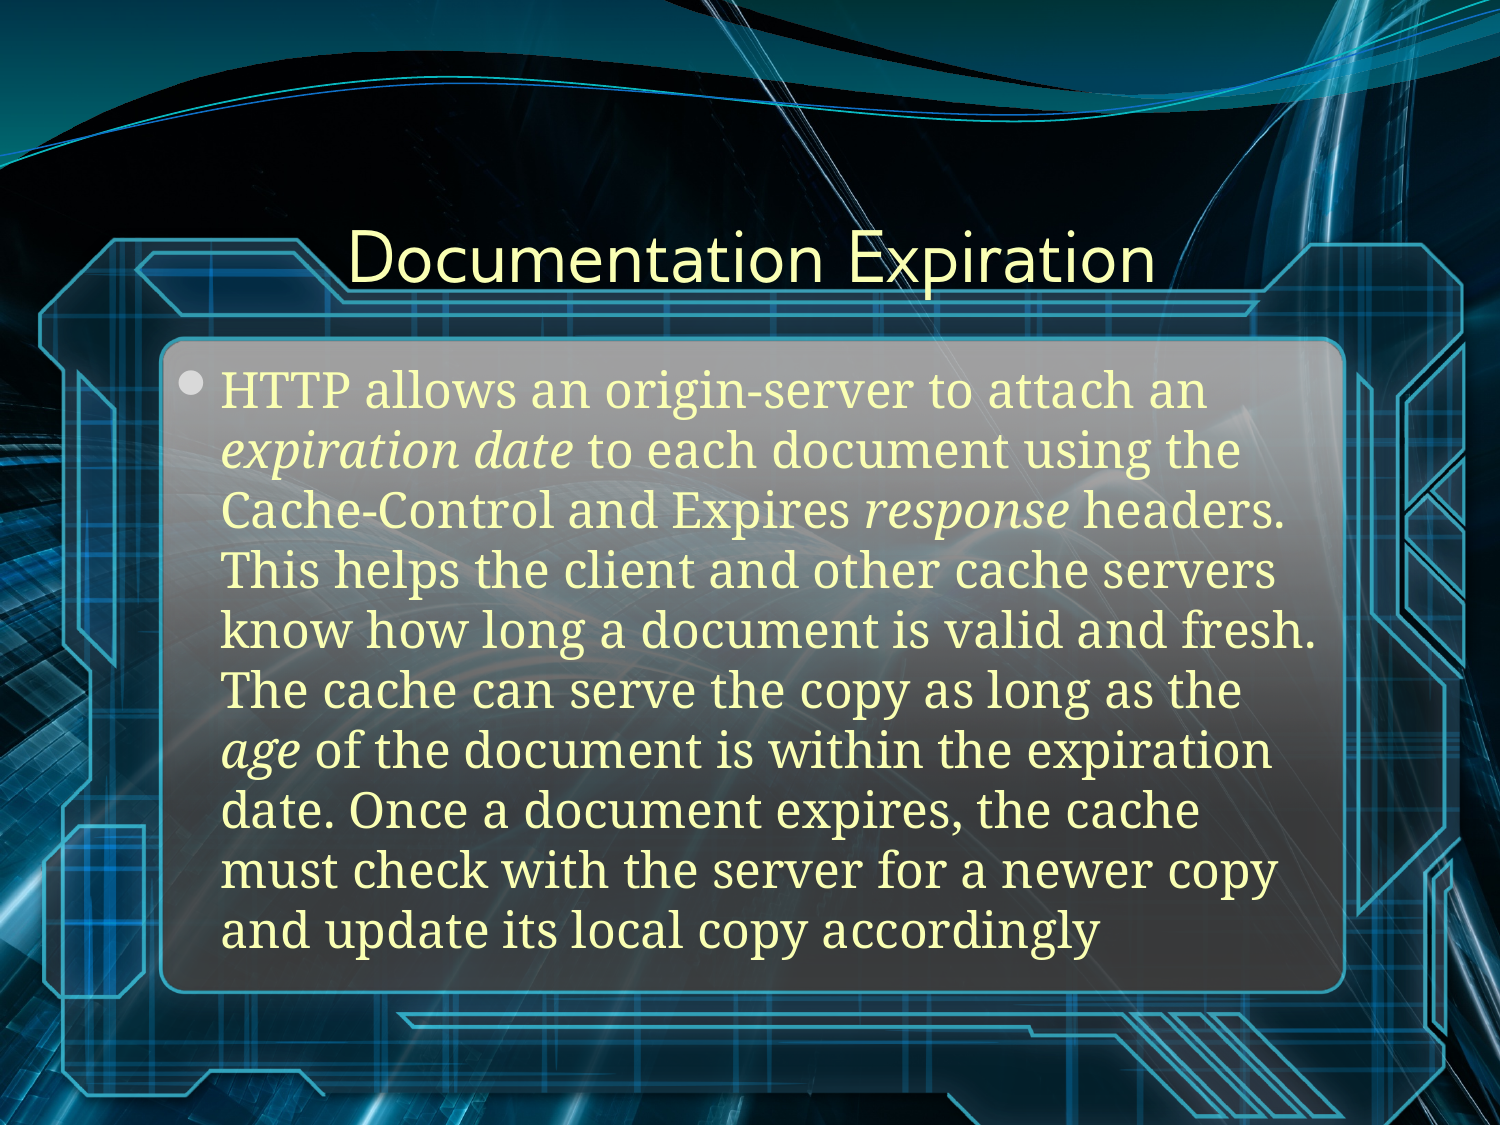

# Documentation Expiration
HTTP allows an origin-server to attach an expiration date to each document using the Cache-Control and Expires response headers. This helps the client and other cache servers know how long a document is valid and fresh. The cache can serve the copy as long as the age of the document is within the expiration date. Once a document expires, the cache must check with the server for a newer copy and update its local copy accordingly